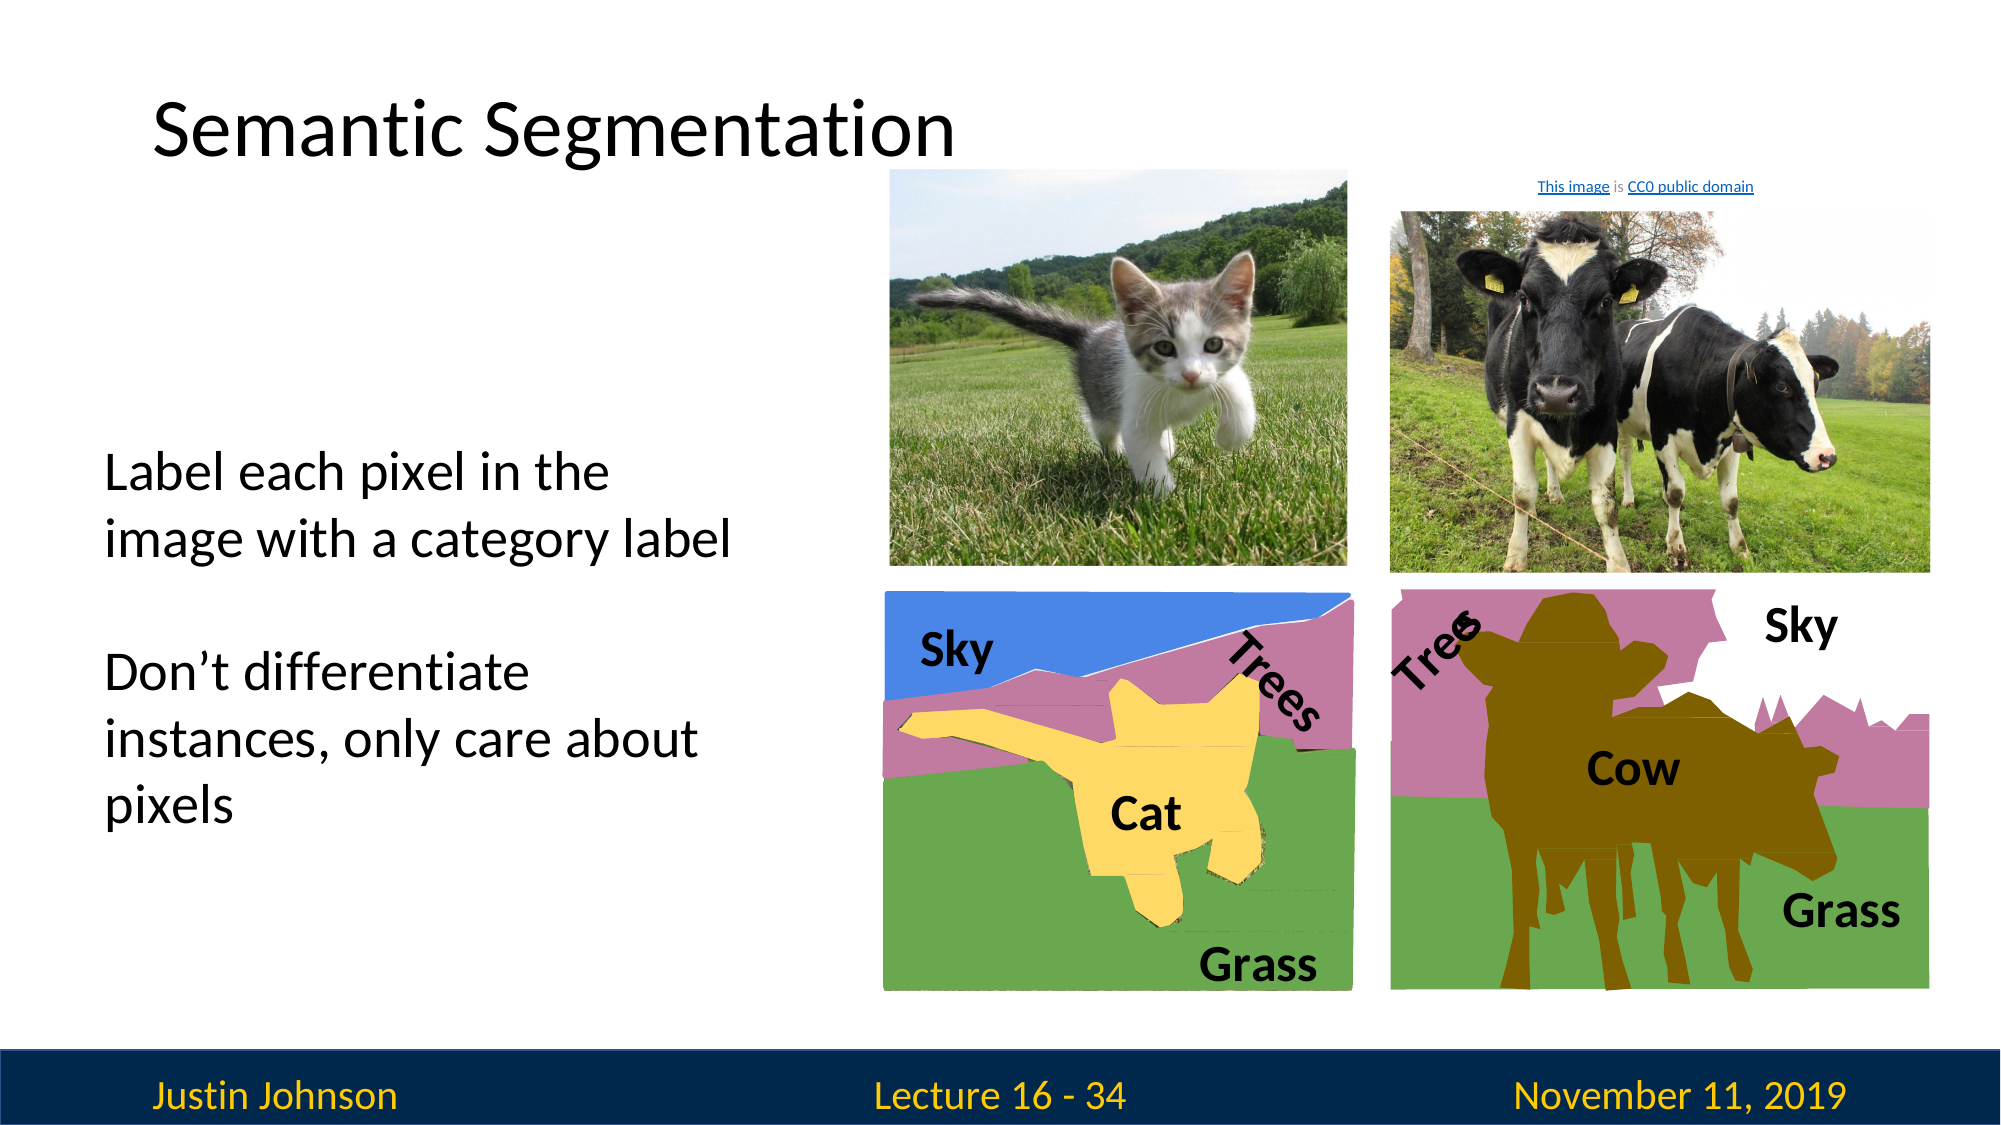

# Semantic Segmentation

This image is CC0 public domain

Label each pixel in the image with a category label
s

Sky

Cow

Grass

Tree
Sky
Don’t differentiate instances, only care about pixels
Trees

Cat
Grass
Justin Johnson
November 11, 2019
Lecture 16 - 34